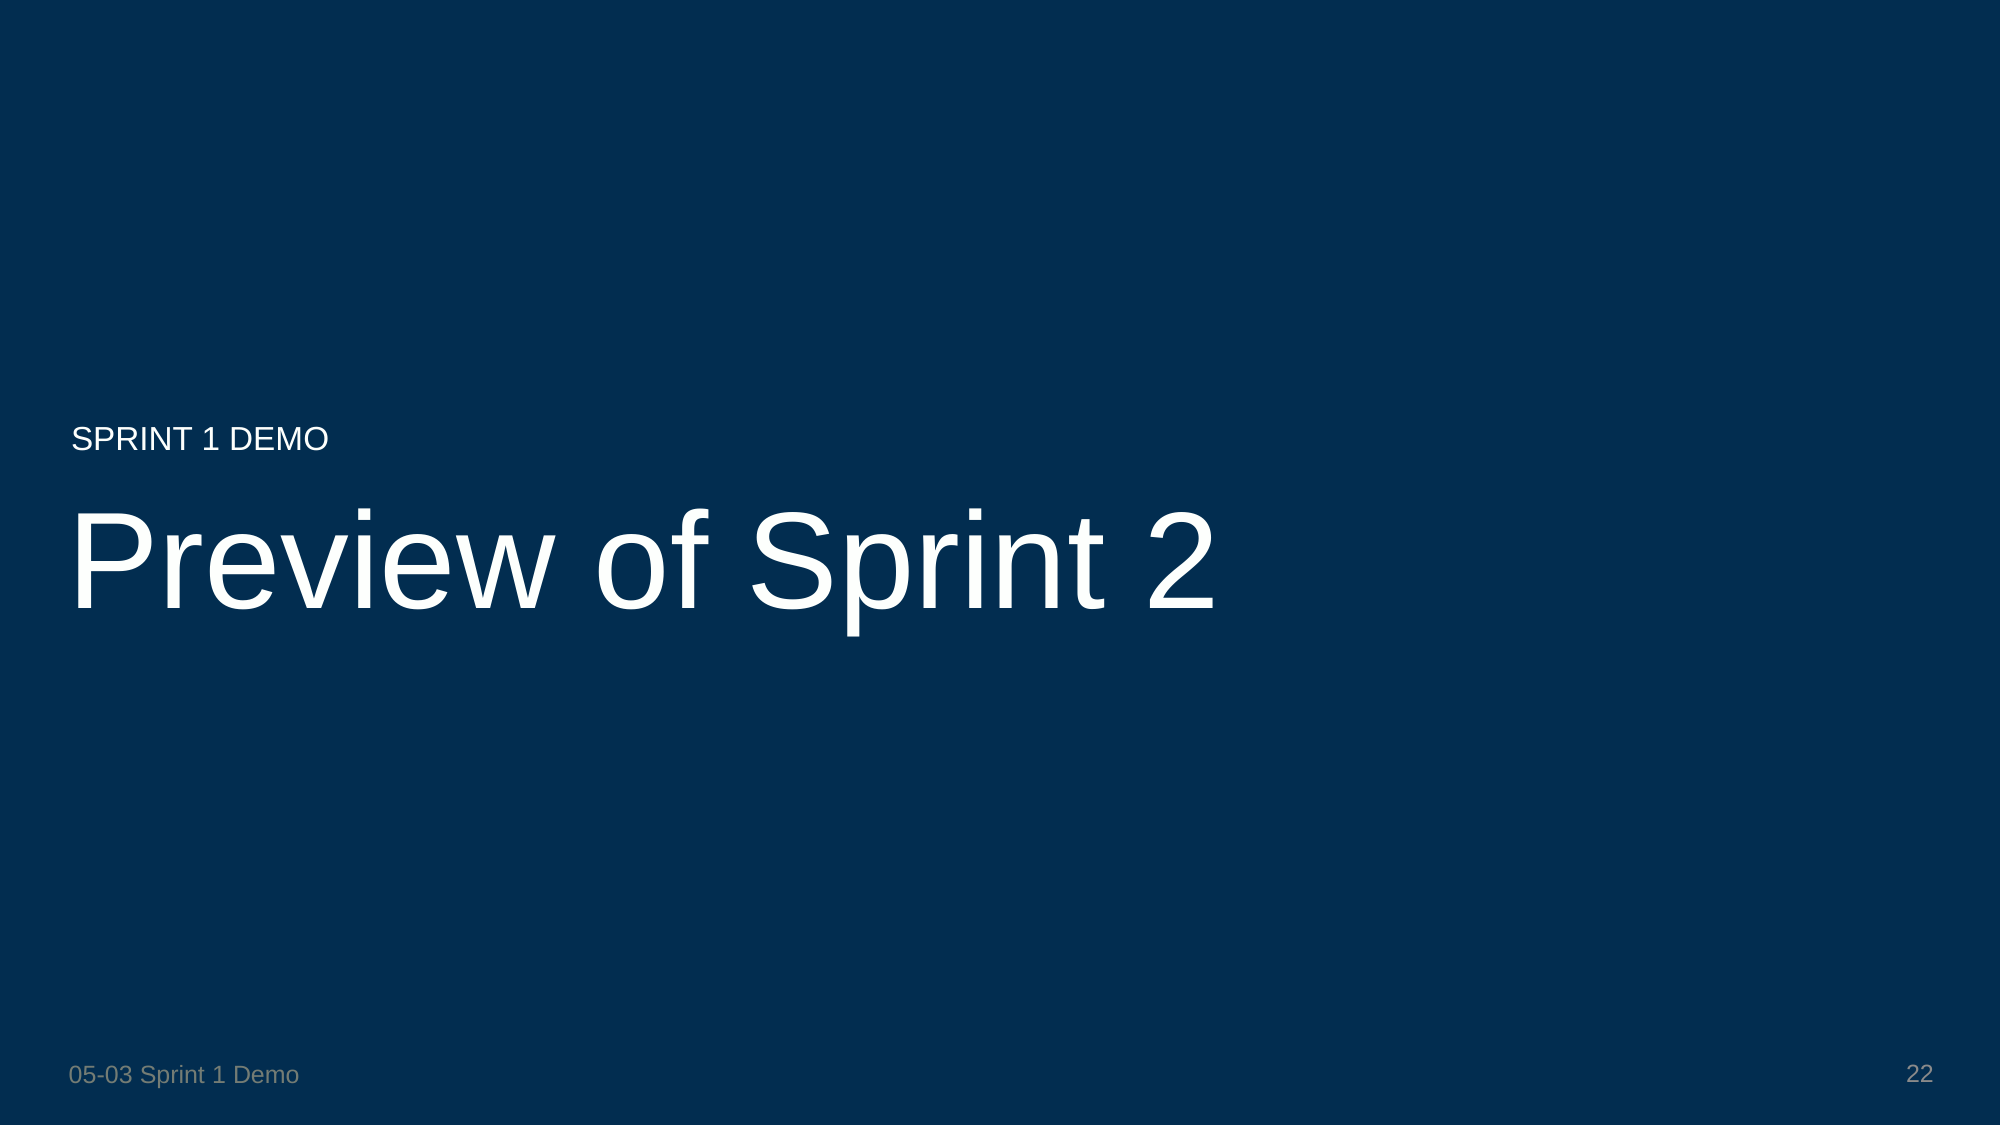

SPRINT 1 DEMO
# Preview of Sprint 2
22
05-03 Sprint 1 Demo